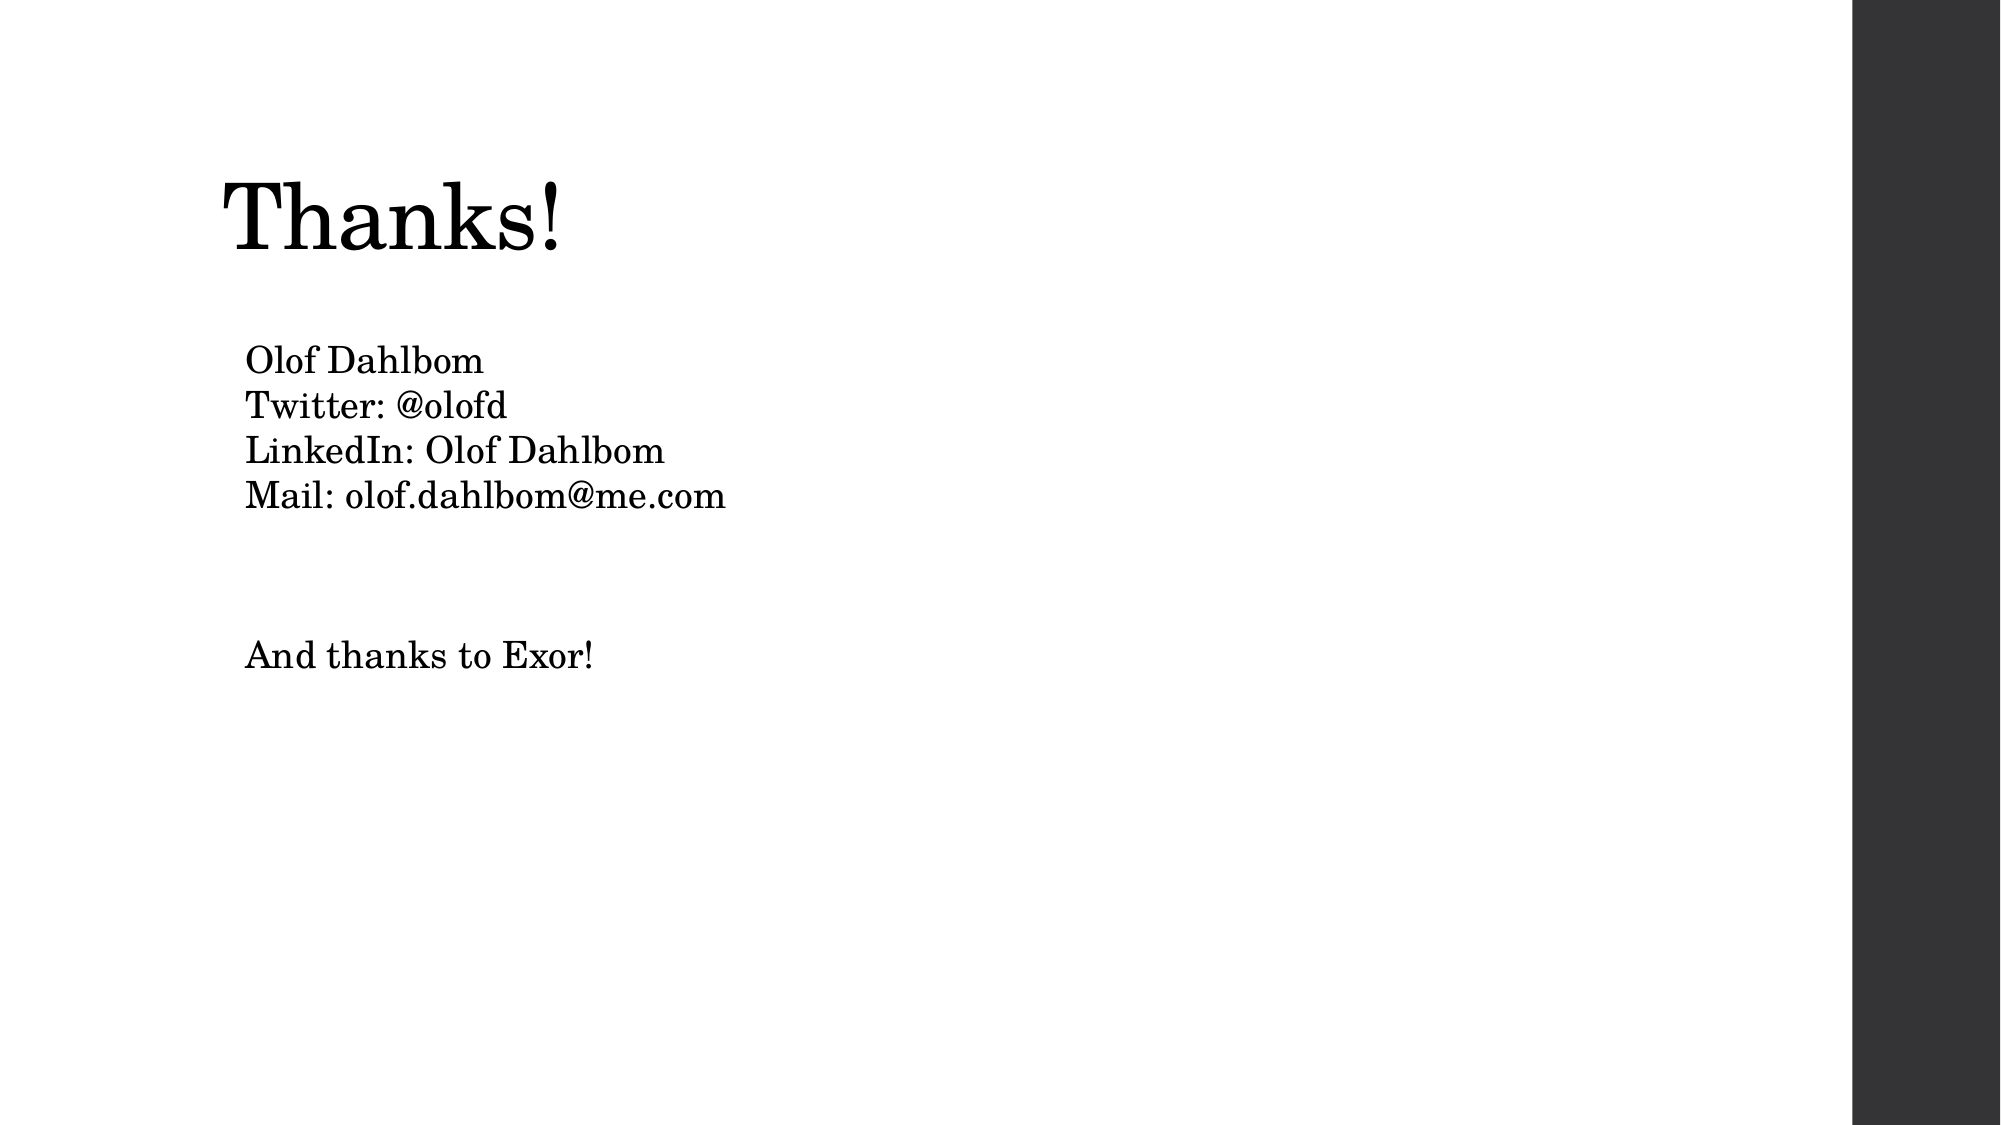

# Thanks!
Olof Dahlbom
Twitter: @olofd
LinkedIn: Olof Dahlbom
Mail: olof.dahlbom@me.com
And thanks to Exor!